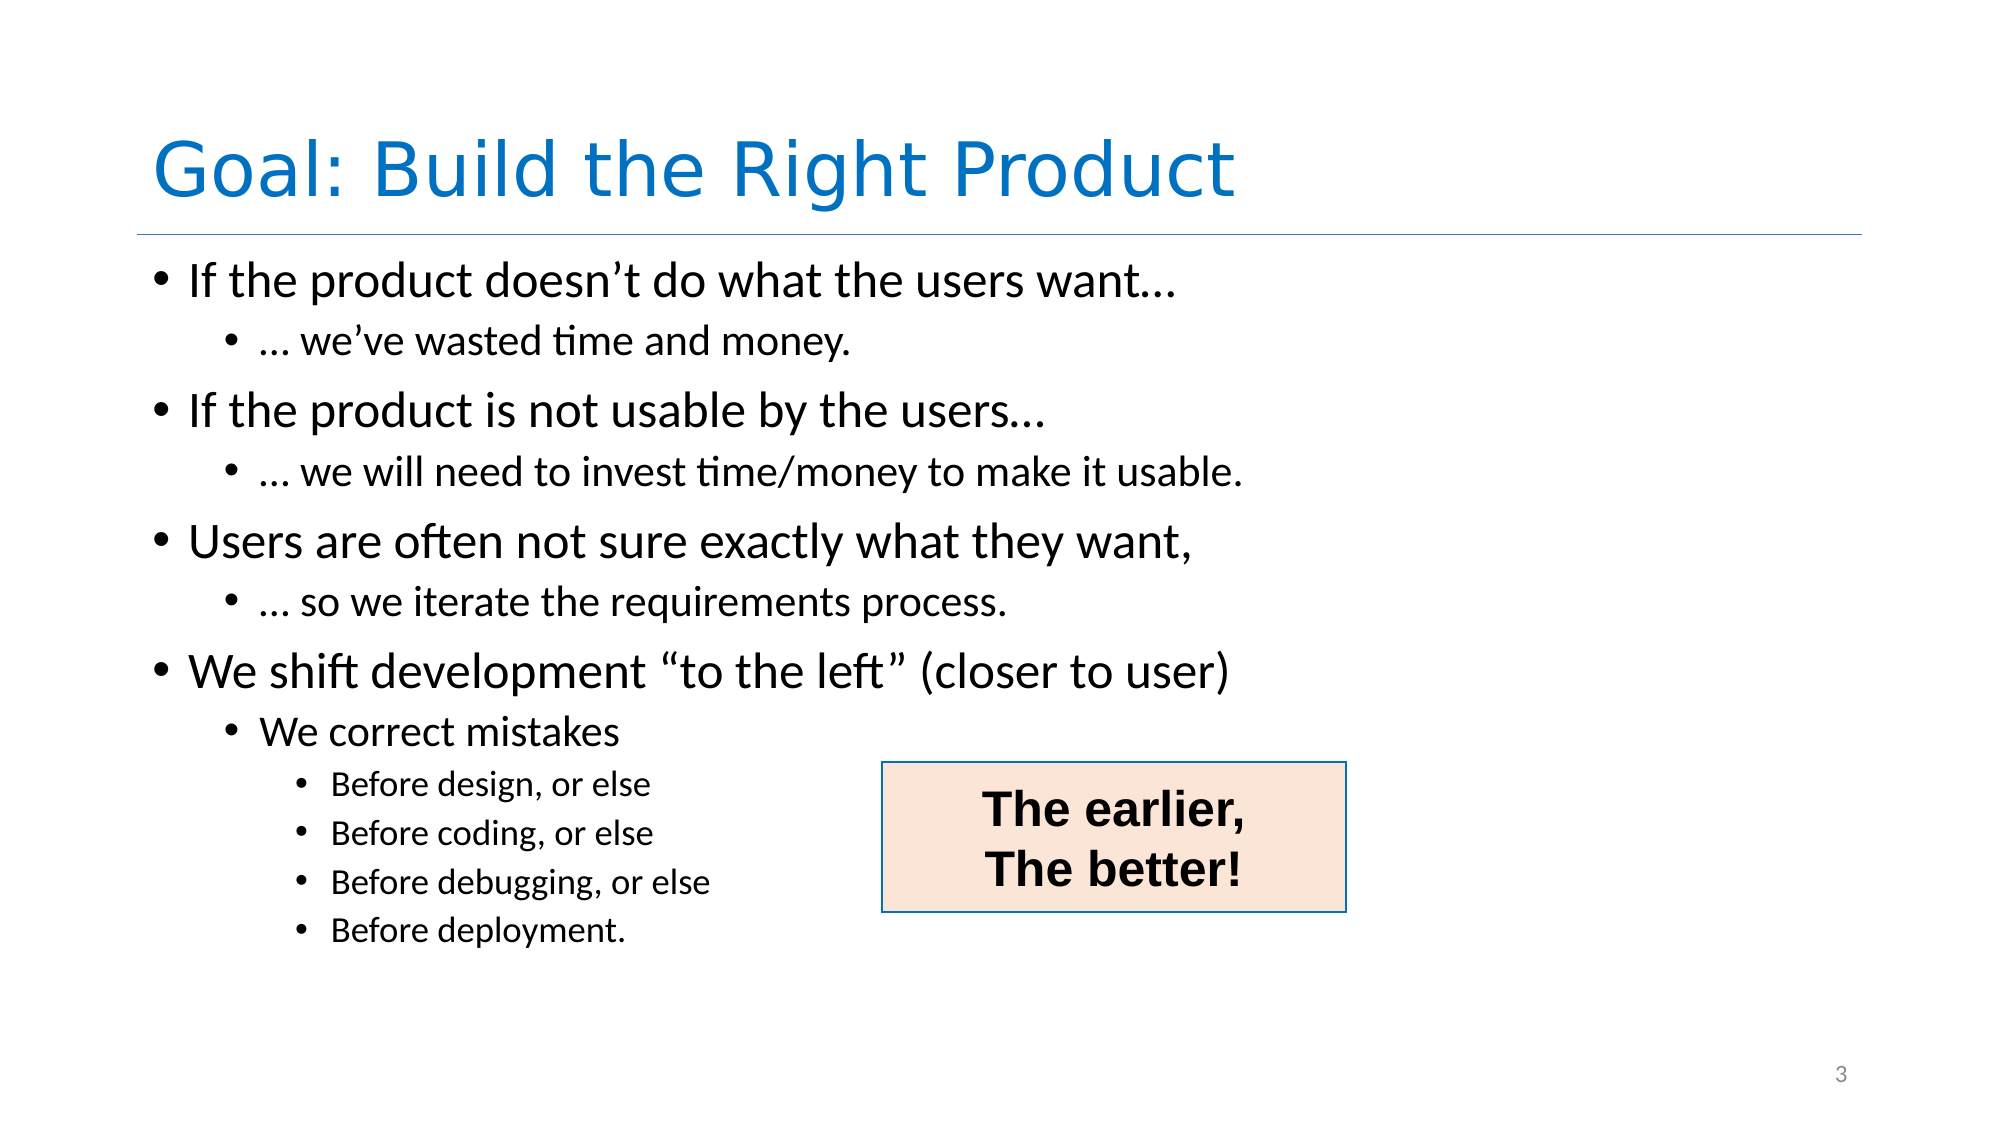

# Goal: Build the Right Product
If the product doesn’t do what the users want…
… we’ve wasted time and money.
If the product is not usable by the users…
… we will need to invest time/money to make it usable.
Users are often not sure exactly what they want,
… so we iterate the requirements process.
We shift development “to the left” (closer to user)
We correct mistakes
Before design, or else
Before coding, or else
Before debugging, or else
Before deployment.
The earlier,
The better!
3